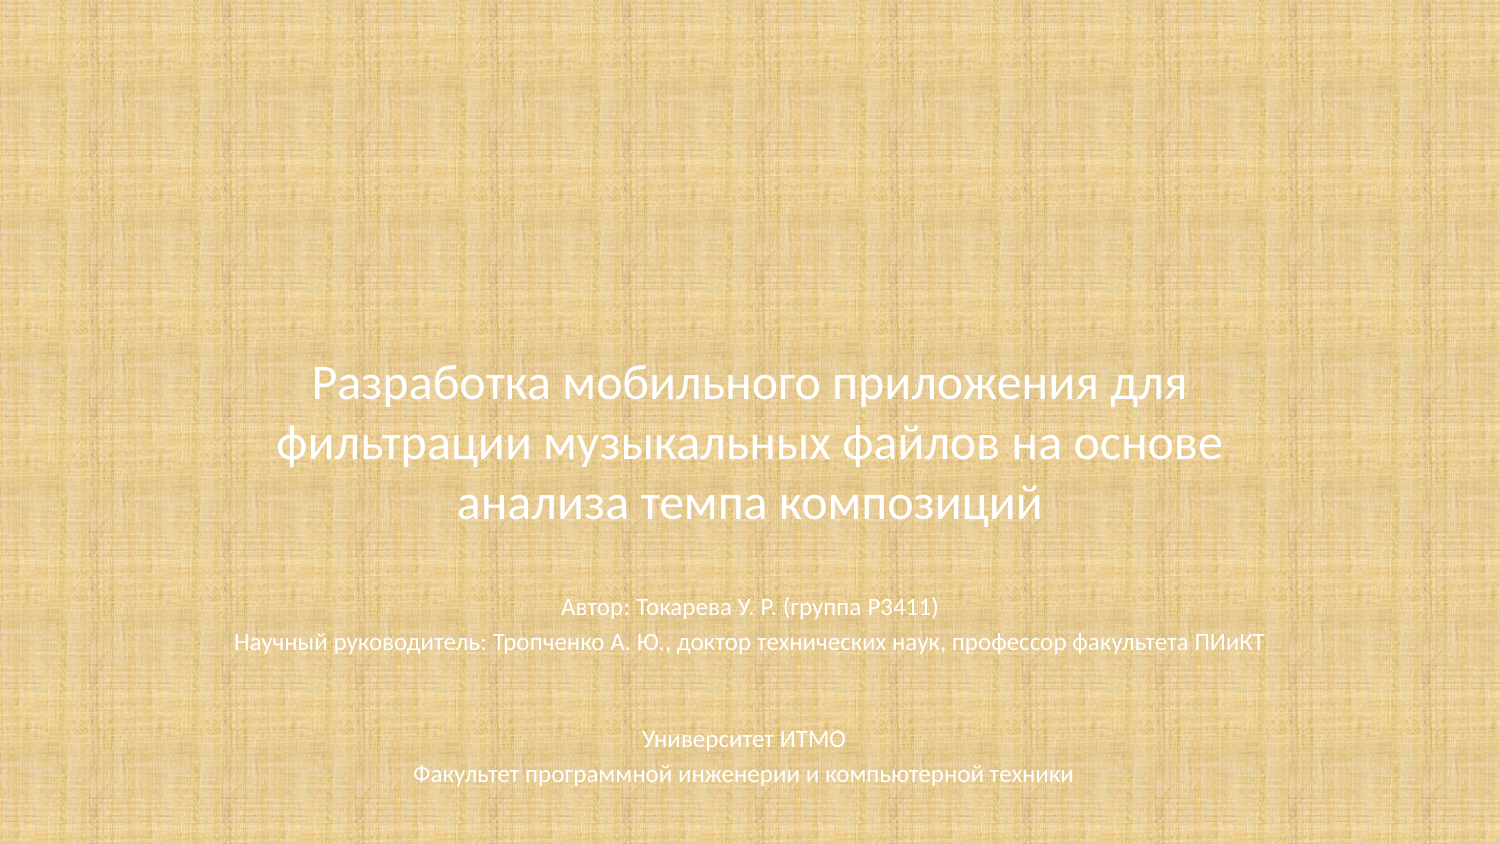

# Разработка мобильного приложения для фильтрации музыкальных файлов на основе анализа темпа композиций
Автор: Токарева У. Р. (группа P3411)
Научный руководитель: Тропченко А. Ю., доктор технических наук, профессор факультета ПИиКТ
Университет ИТМО
Факультет программной инженерии и компьютерной техники